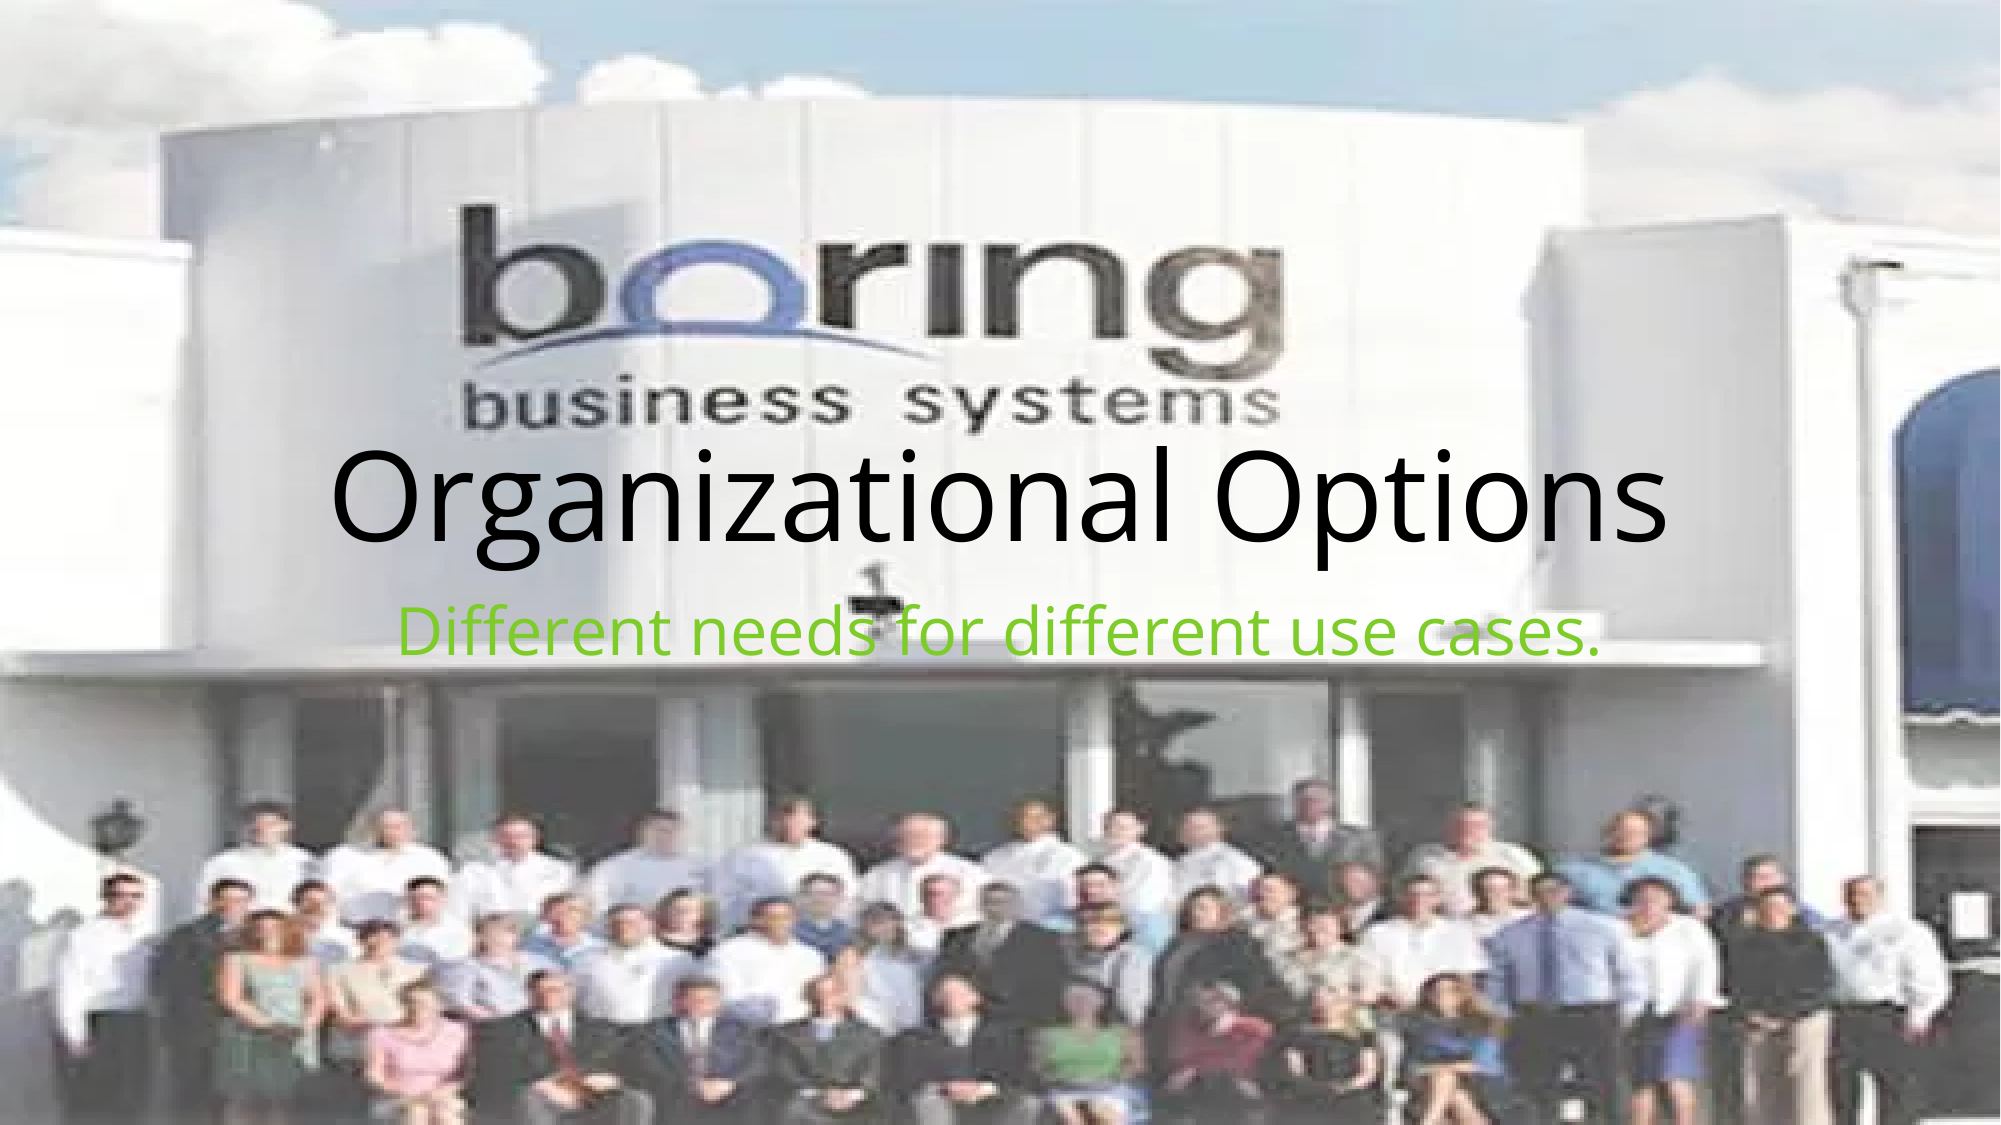

# Organizational Options
Different needs for different use cases.